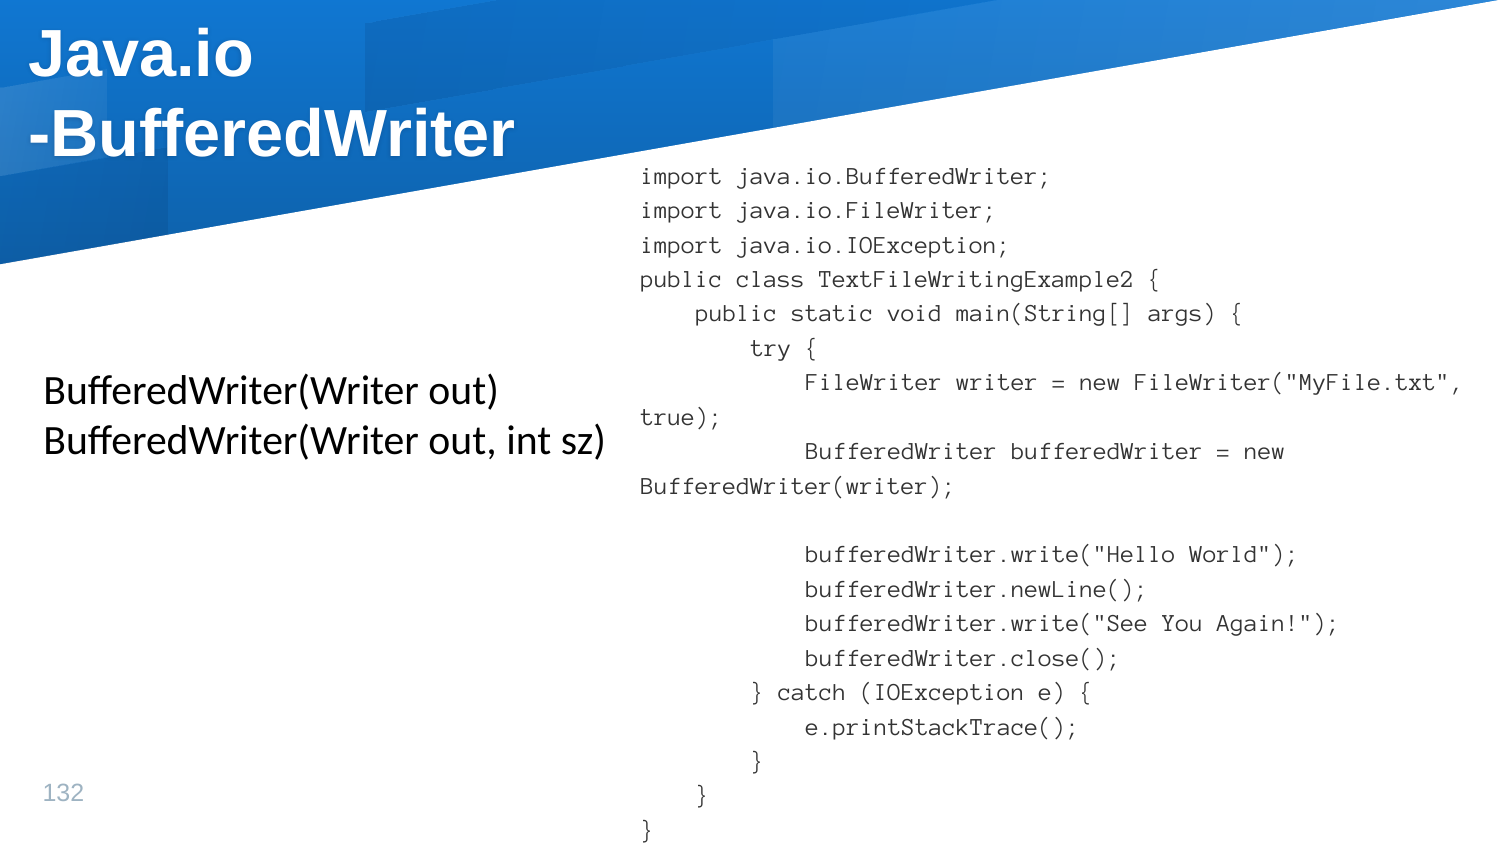

Java.io
-BufferedWriter
import java.io.BufferedWriter;
import java.io.FileWriter;
import java.io.IOException;
public class TextFileWritingExample2 {
    public static void main(String[] args) {
        try {
            FileWriter writer = new FileWriter("MyFile.txt", true);
            BufferedWriter bufferedWriter = new BufferedWriter(writer);

            bufferedWriter.write("Hello World");
            bufferedWriter.newLine();
            bufferedWriter.write("See You Again!");
            bufferedWriter.close();
        } catch (IOException e) {
            e.printStackTrace();
        }
    }
}

BufferedWriter(Writer out)
BufferedWriter(Writer out, int sz)

132